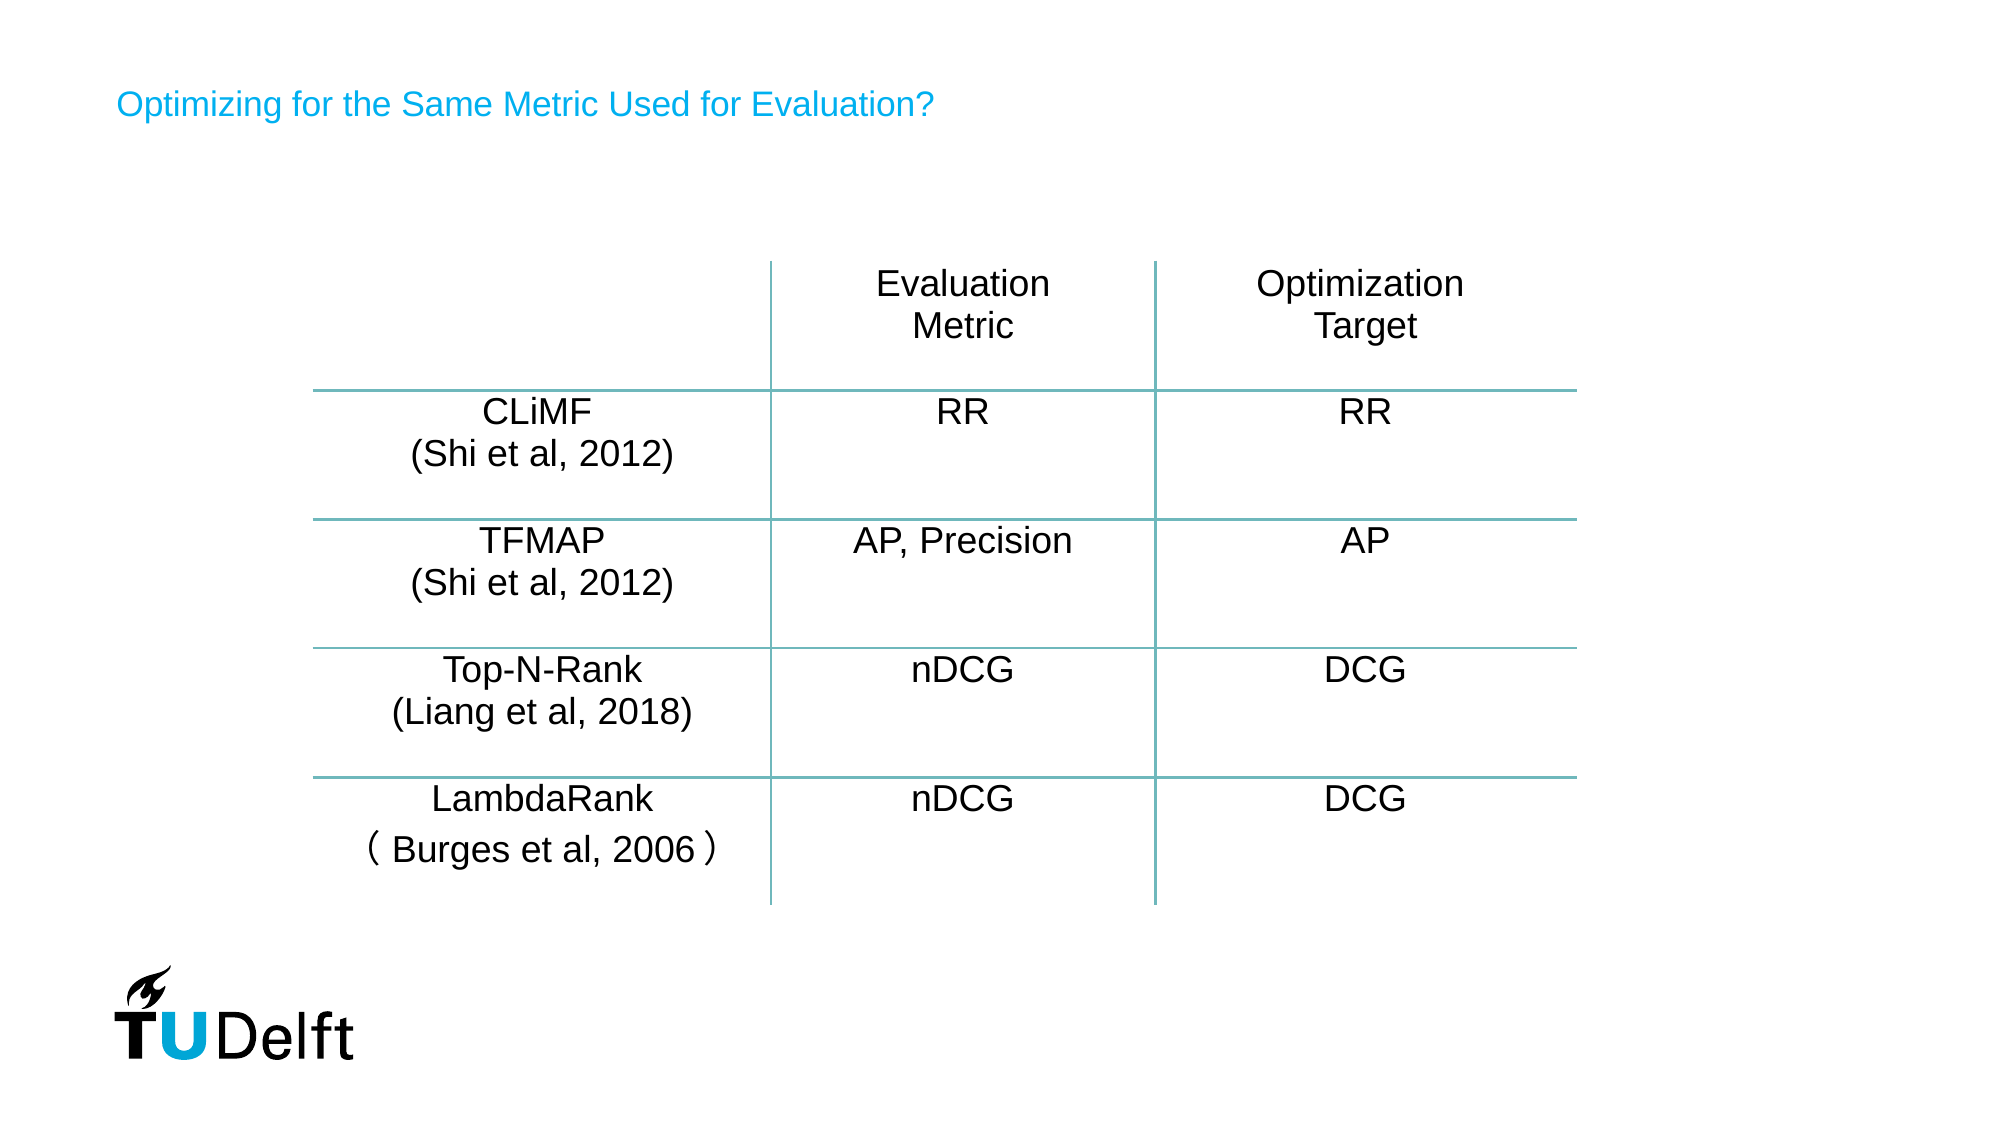

# Optimizing for the Same Metric Used for Evaluation?
|  | Evaluation Metric | Optimization  Target |
| --- | --- | --- |
| CLiMF  (Shi et al, 2012) | RR | RR |
| TFMAP (Shi et al, 2012) | AP, Precision | AP |
| Top-N-Rank (Liang et al, 2018) | nDCG | DCG |
| LambdaRank （Burges et al, 2006） | nDCG | DCG |